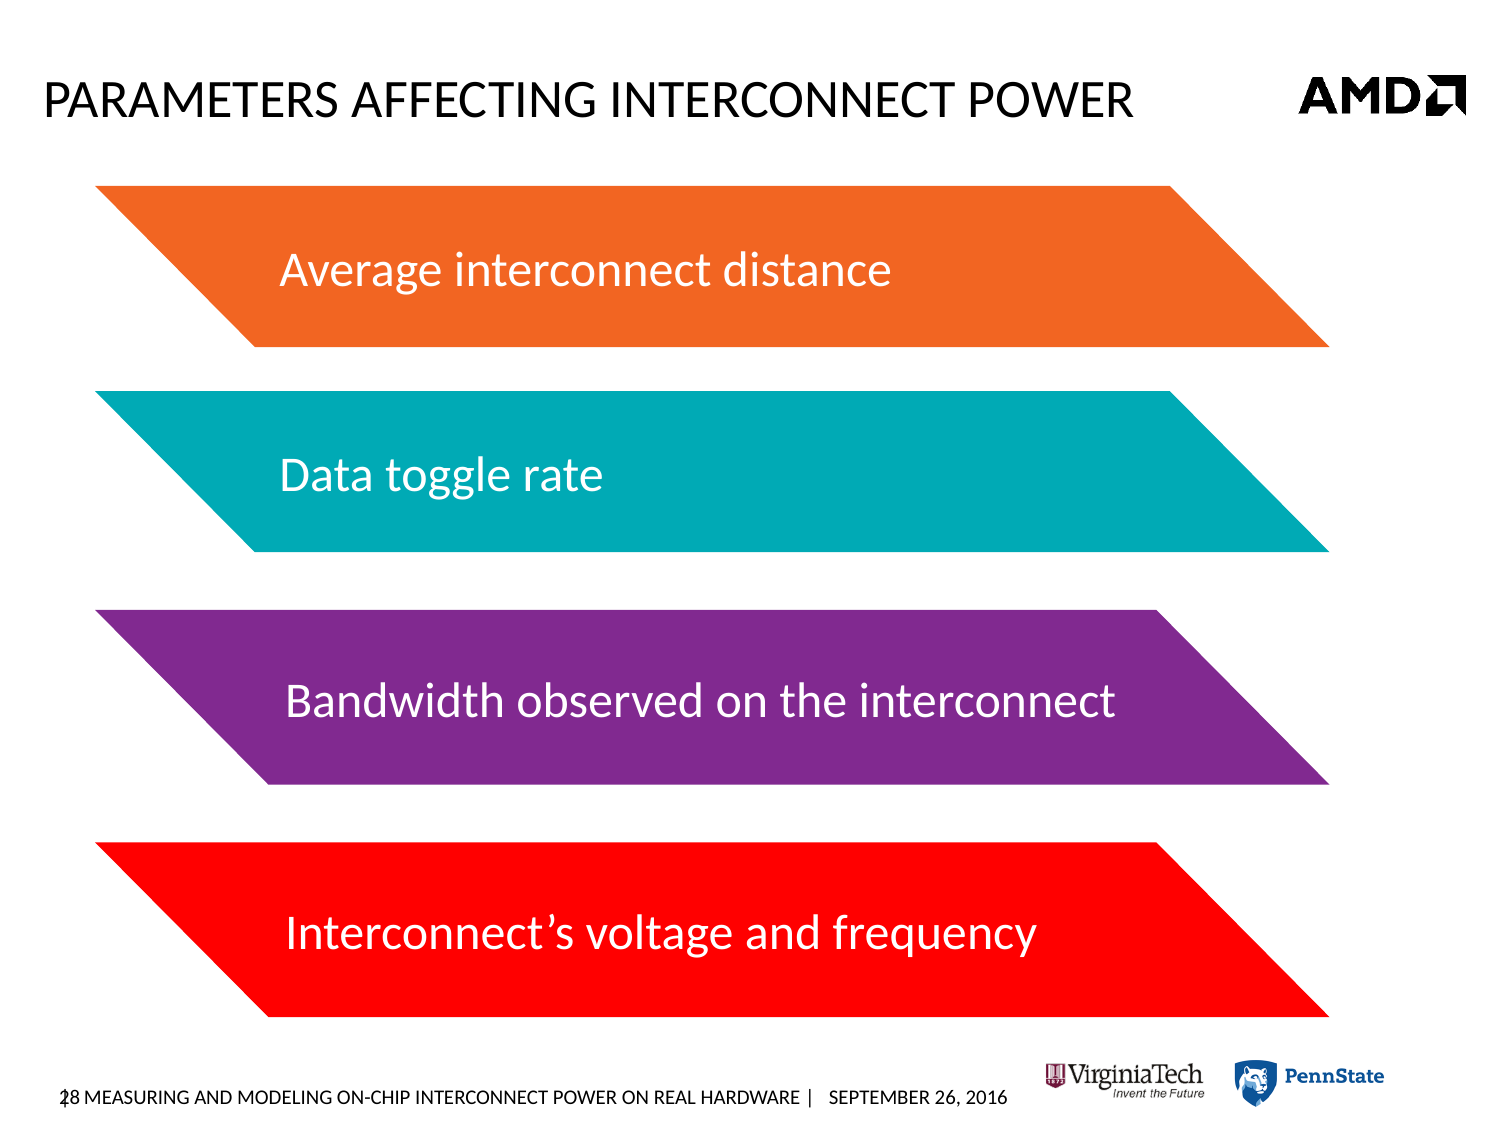

# Parameters Affecting Interconnect Power
Average interconnect distance
Data toggle rate
Bandwidth observed on the interconnect
Interconnect’s voltage and frequency